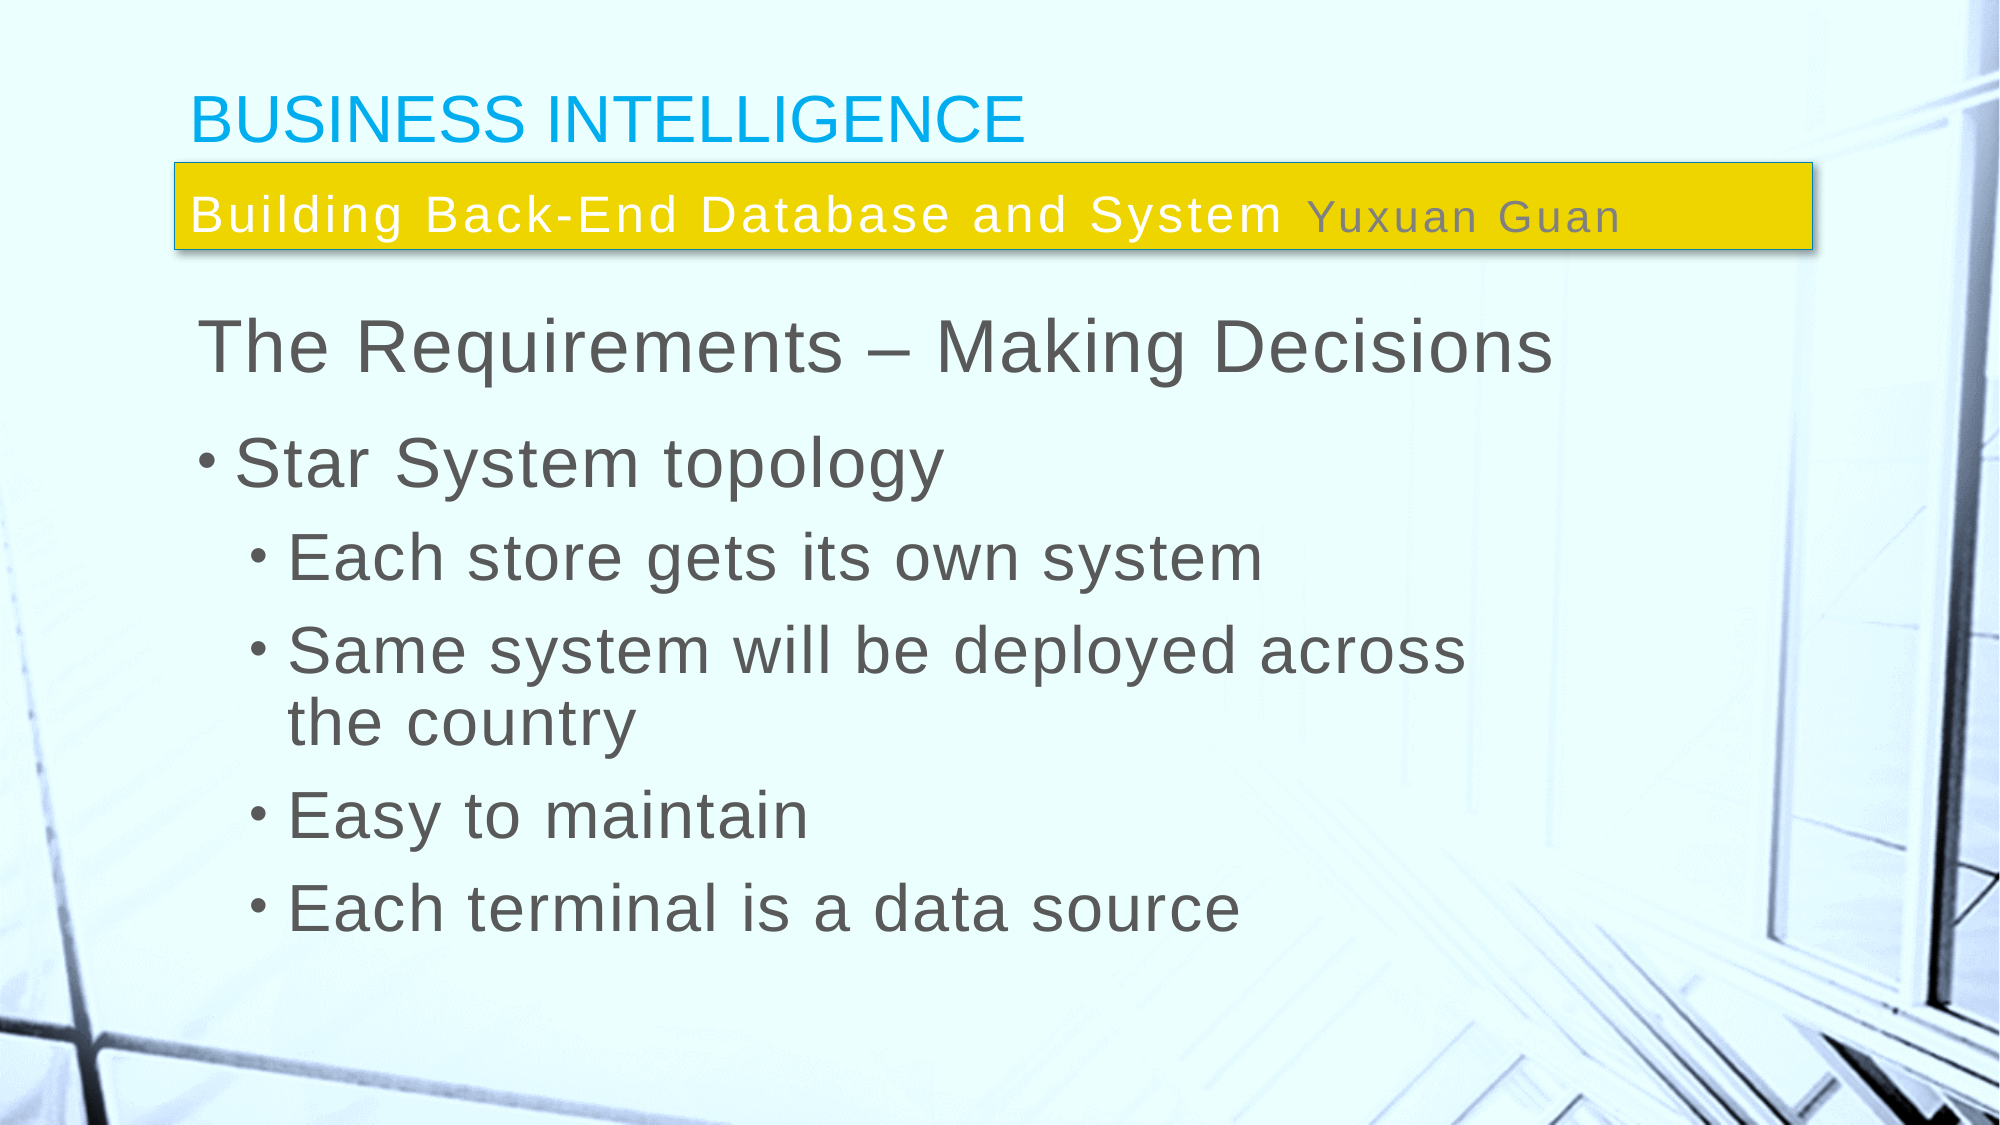

# BUSINESS INTELLIGENCE
Building Back-End Database and System Yuxuan Guan
The Requirements – Making Decisions
Star System topology
Each store gets its own system
Same system will be deployed across the country
Easy to maintain
Each terminal is a data source